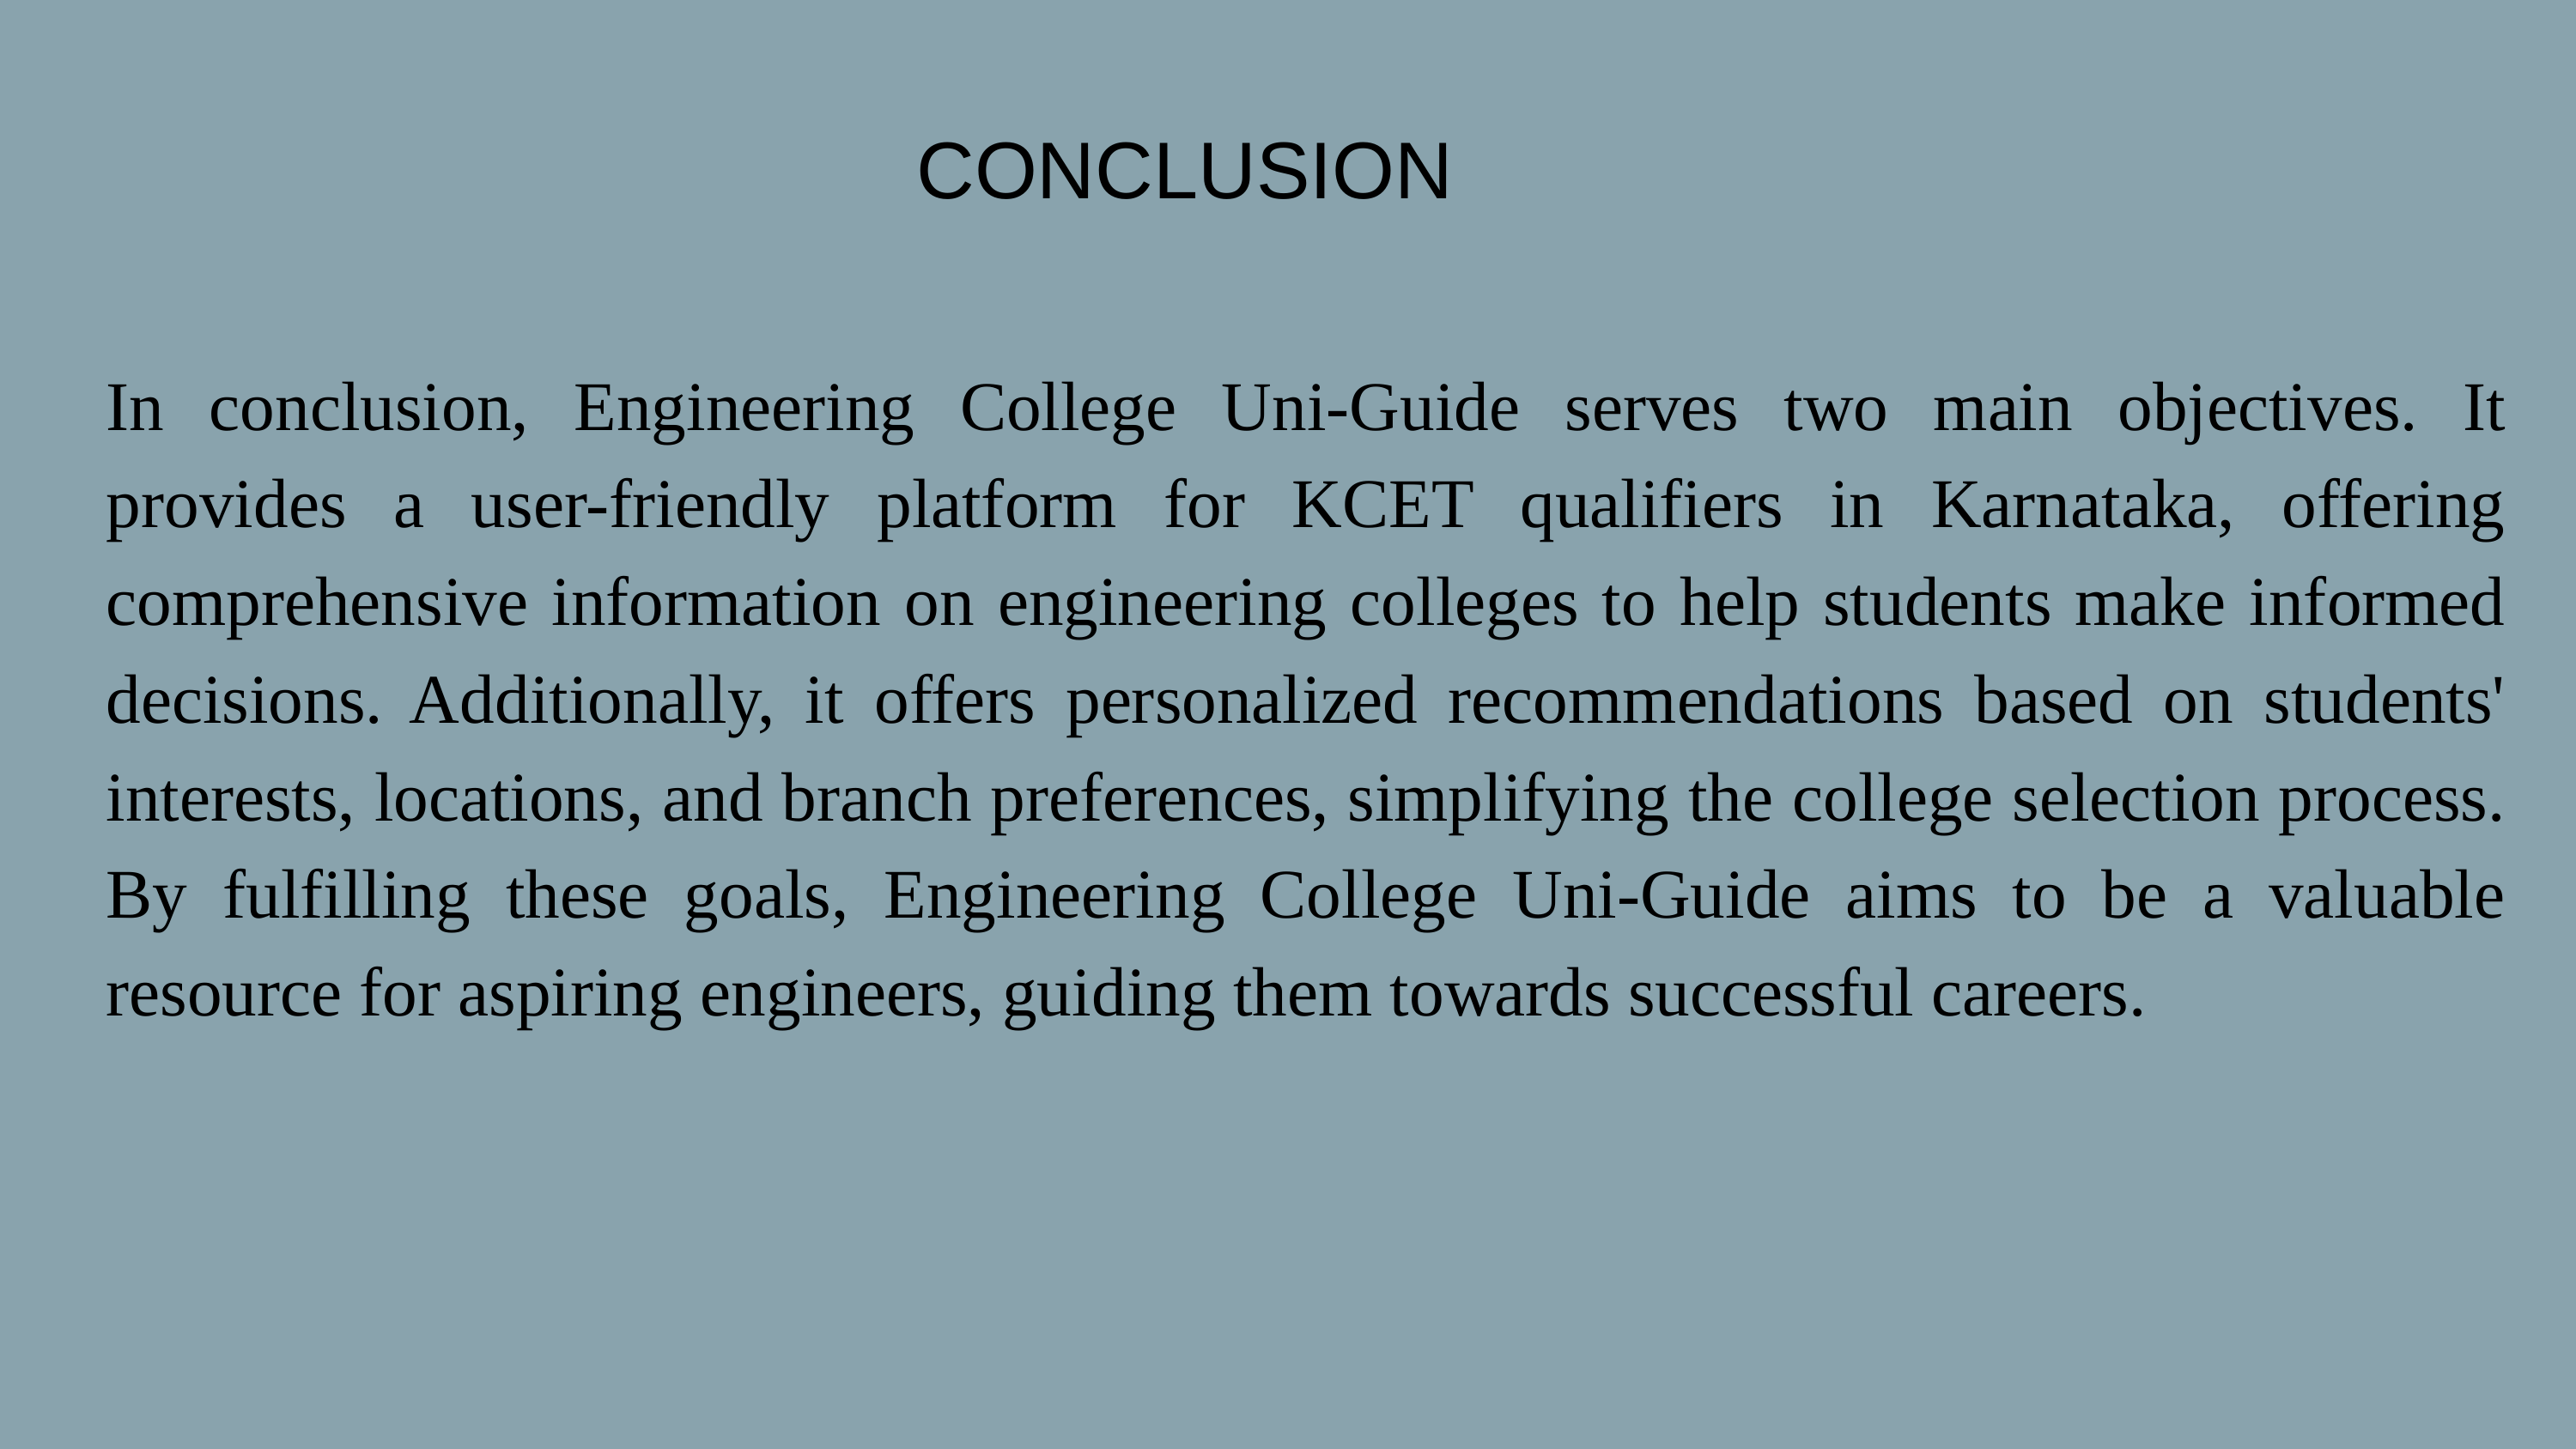

CONCLUSION
In conclusion, Engineering College Uni-Guide serves two main objectives. It provides a user-friendly platform for KCET qualifiers in Karnataka, offering comprehensive information on engineering colleges to help students make informed decisions. Additionally, it offers personalized recommendations based on students' interests, locations, and branch preferences, simplifying the college selection process. By fulfilling these goals, Engineering College Uni-Guide aims to be a valuable resource for aspiring engineers, guiding them towards successful careers.